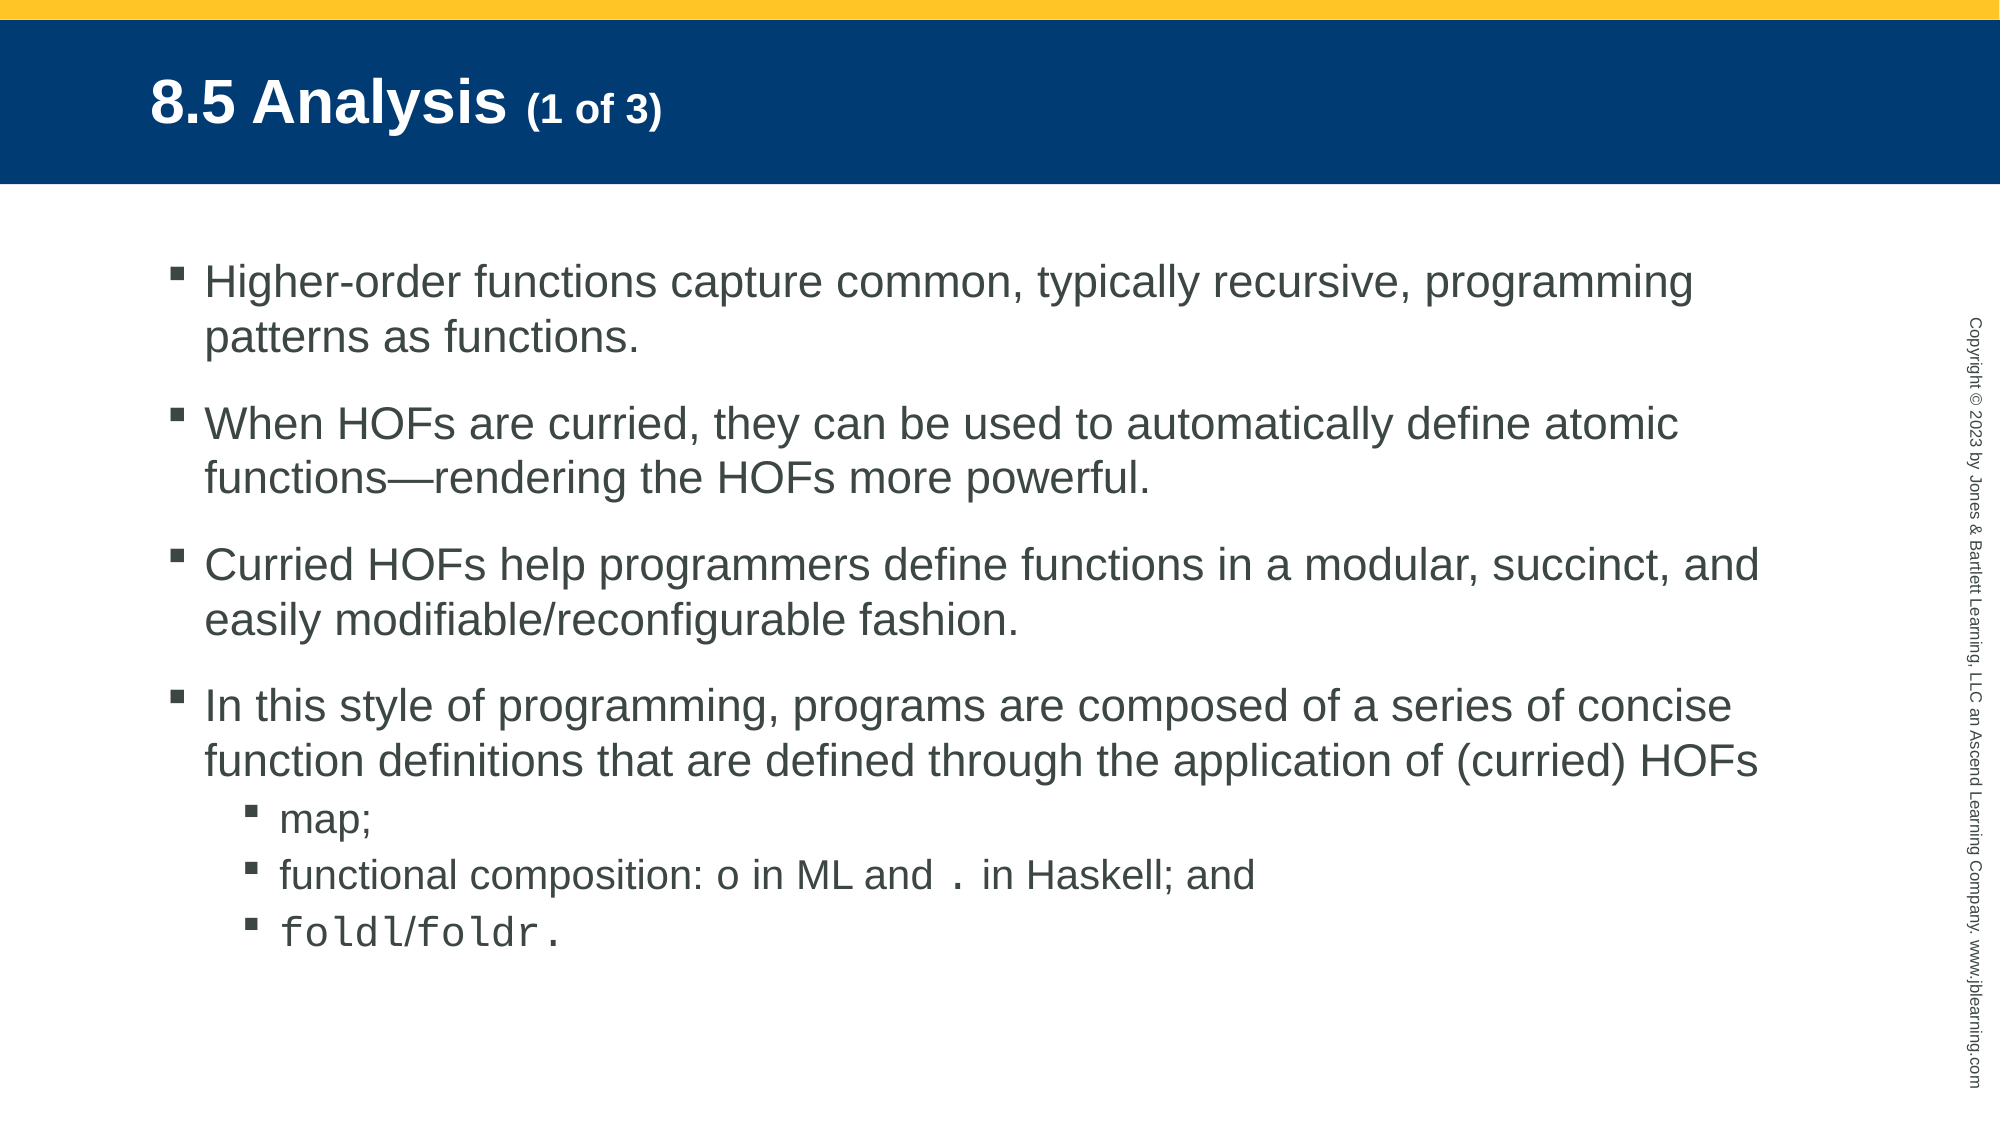

# 8.5 Analysis (1 of 3)
Higher-order functions capture common, typically recursive, programming patterns as functions.
When HOFs are curried, they can be used to automatically define atomic functions—rendering the HOFs more powerful.
Curried HOFs help programmers define functions in a modular, succinct, and easily modifiable/reconfigurable fashion.
In this style of programming, programs are composed of a series of concise function definitions that are defined through the application of (curried) HOFs
map;
functional composition: o in ML and . in Haskell; and
foldl/foldr.